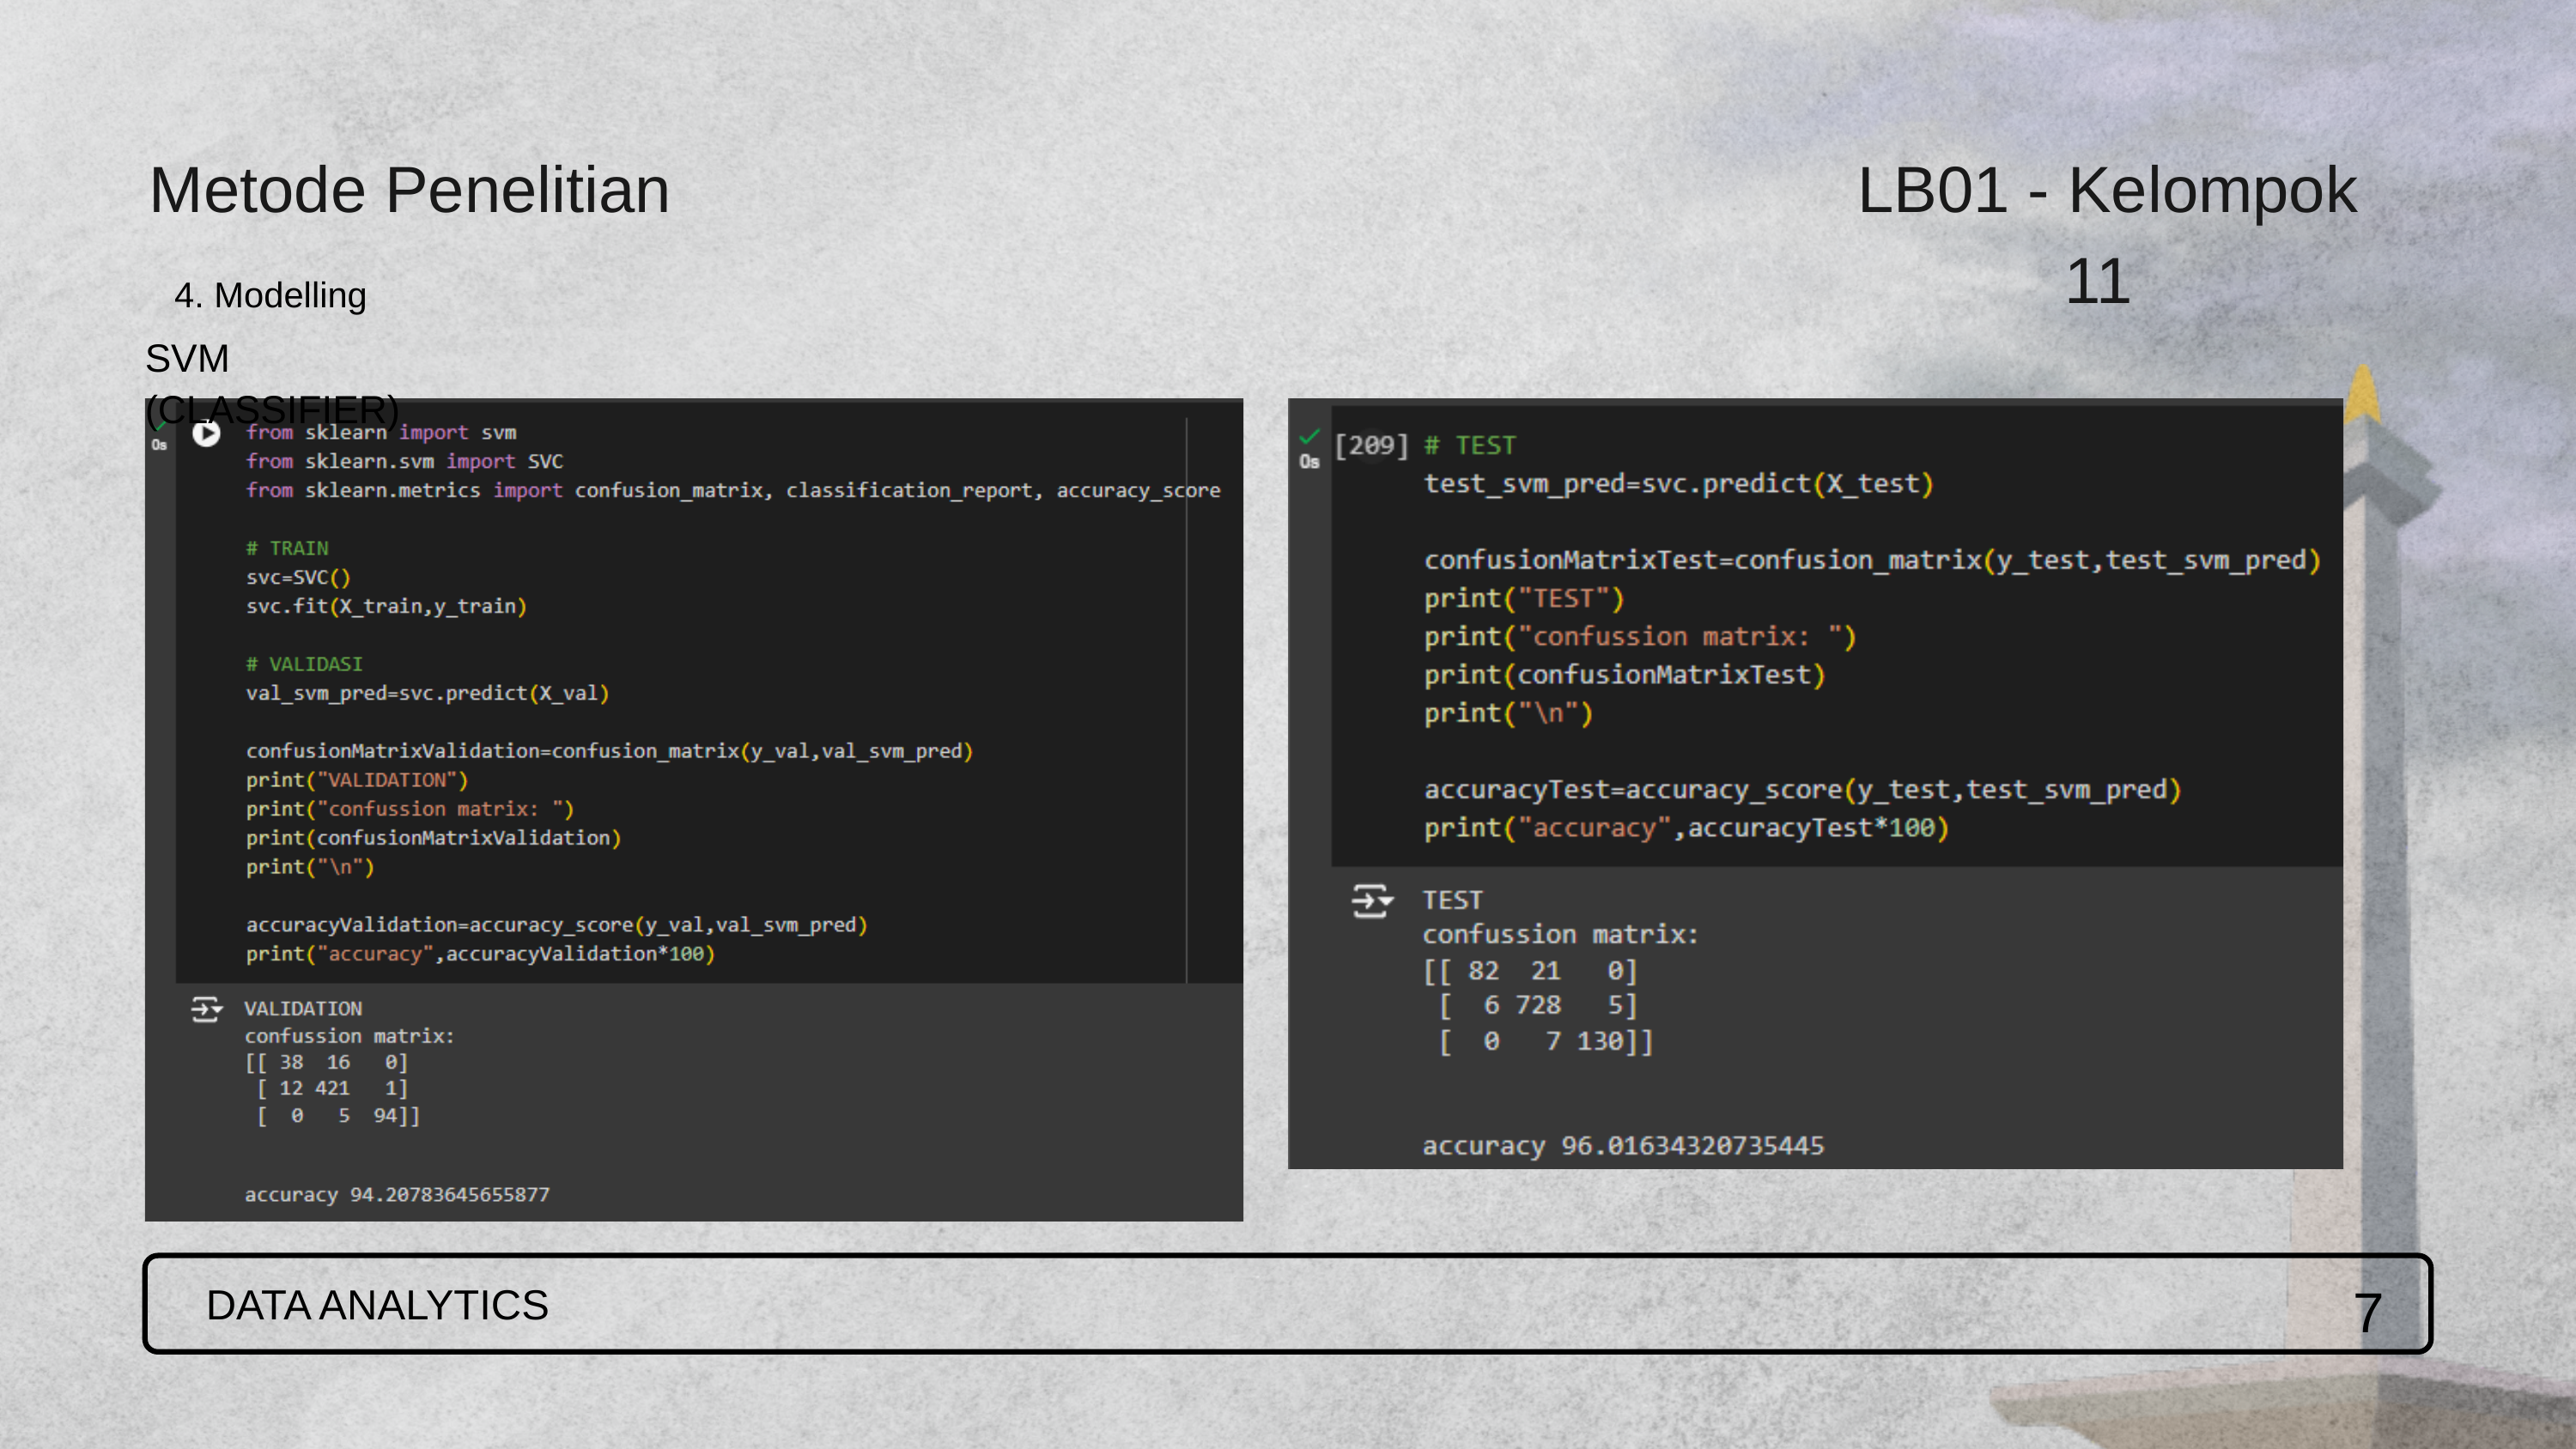

Metode Penelitian
LB01 - Kelompok 11
   4. Modelling
SVM (CLASSIFIER)

7
DATA ANALYTICS